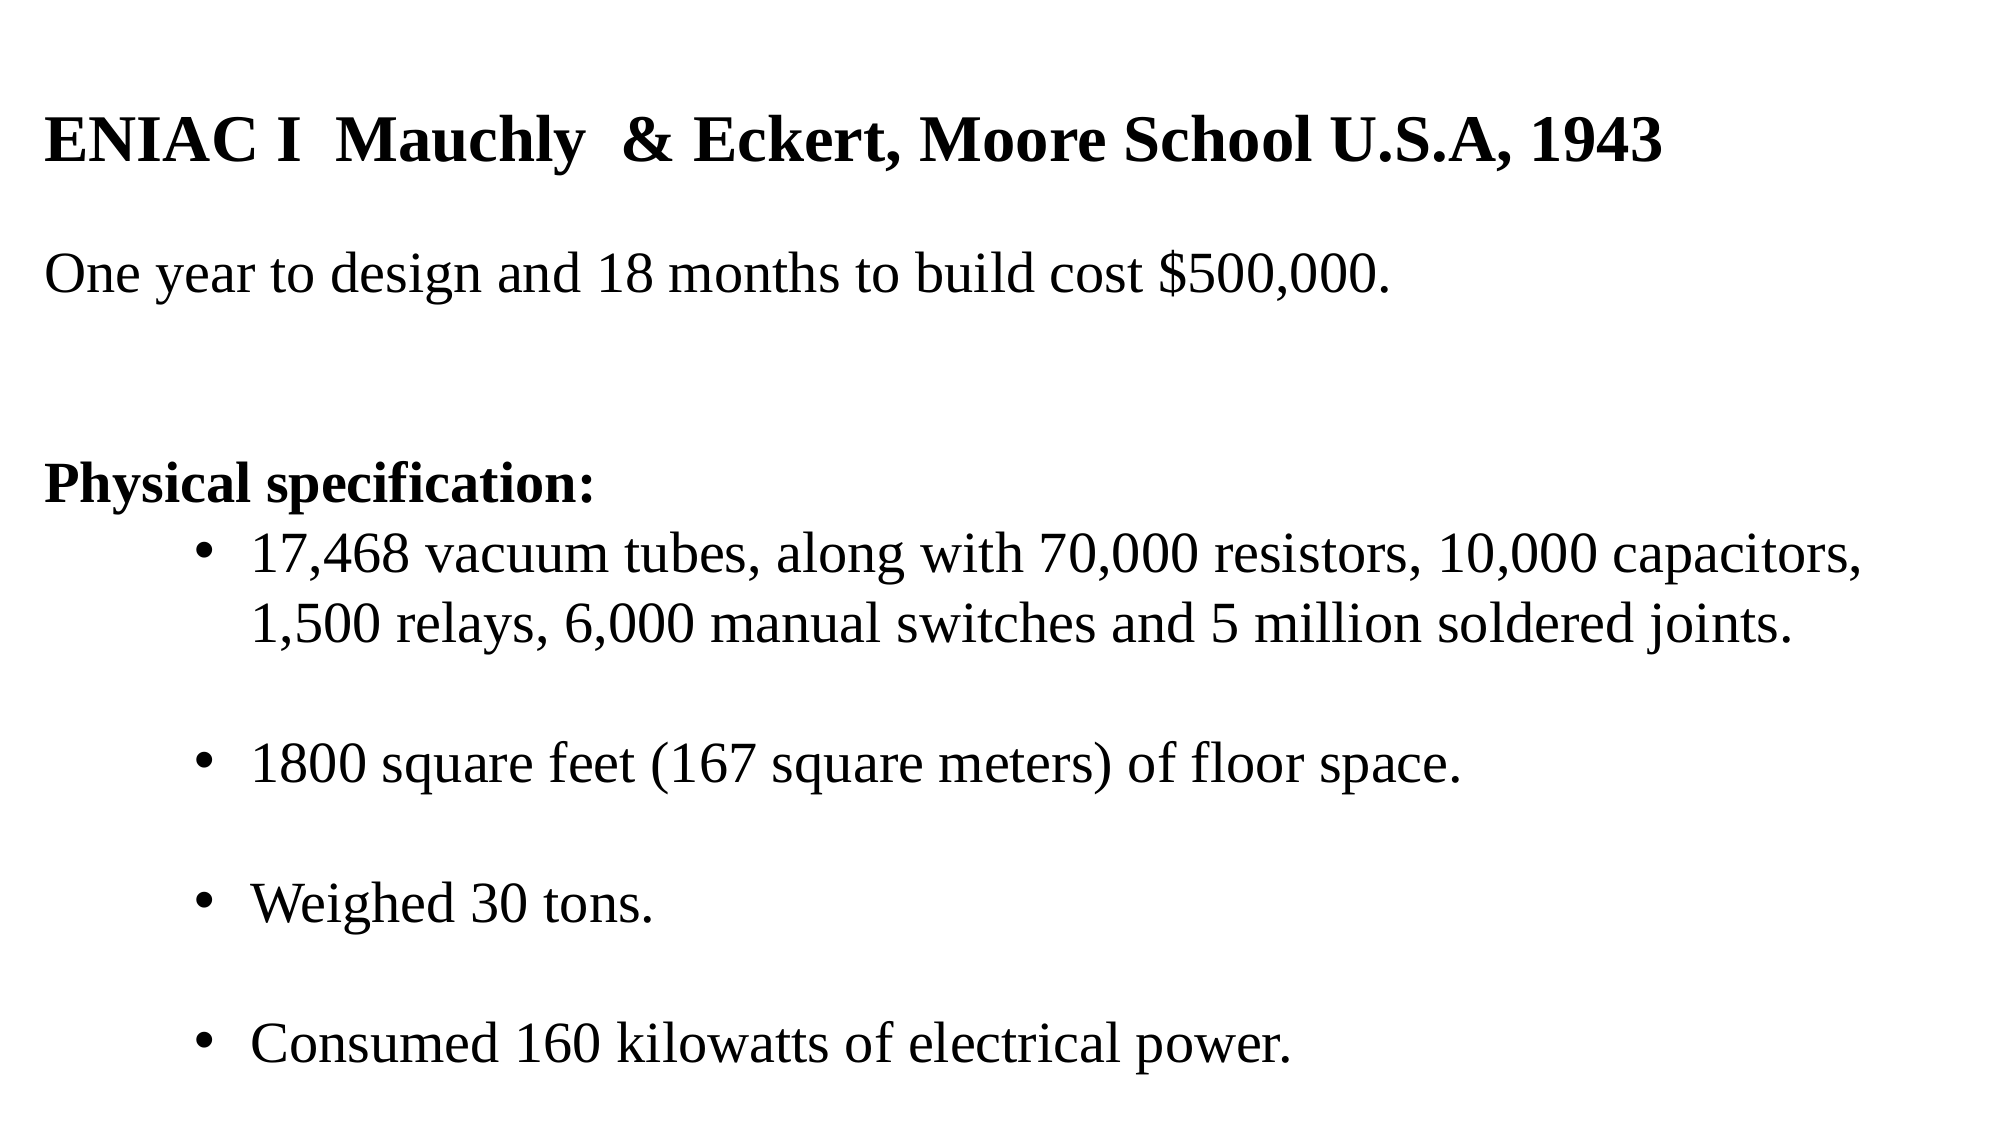

ENIAC I  Mauchly  & Eckert, Moore School U.S.A, 1943

One year to design and 18 months to build cost $500,000.

Physical specification:
17,468 vacuum tubes, along with 70,000 resistors, 10,000 capacitors, 1,500 relays, 6,000 manual switches and 5 million soldered joints.

1800 square feet (167 square meters) of floor space.

Weighed 30 tons.

Consumed 160 kilowatts of electrical power.